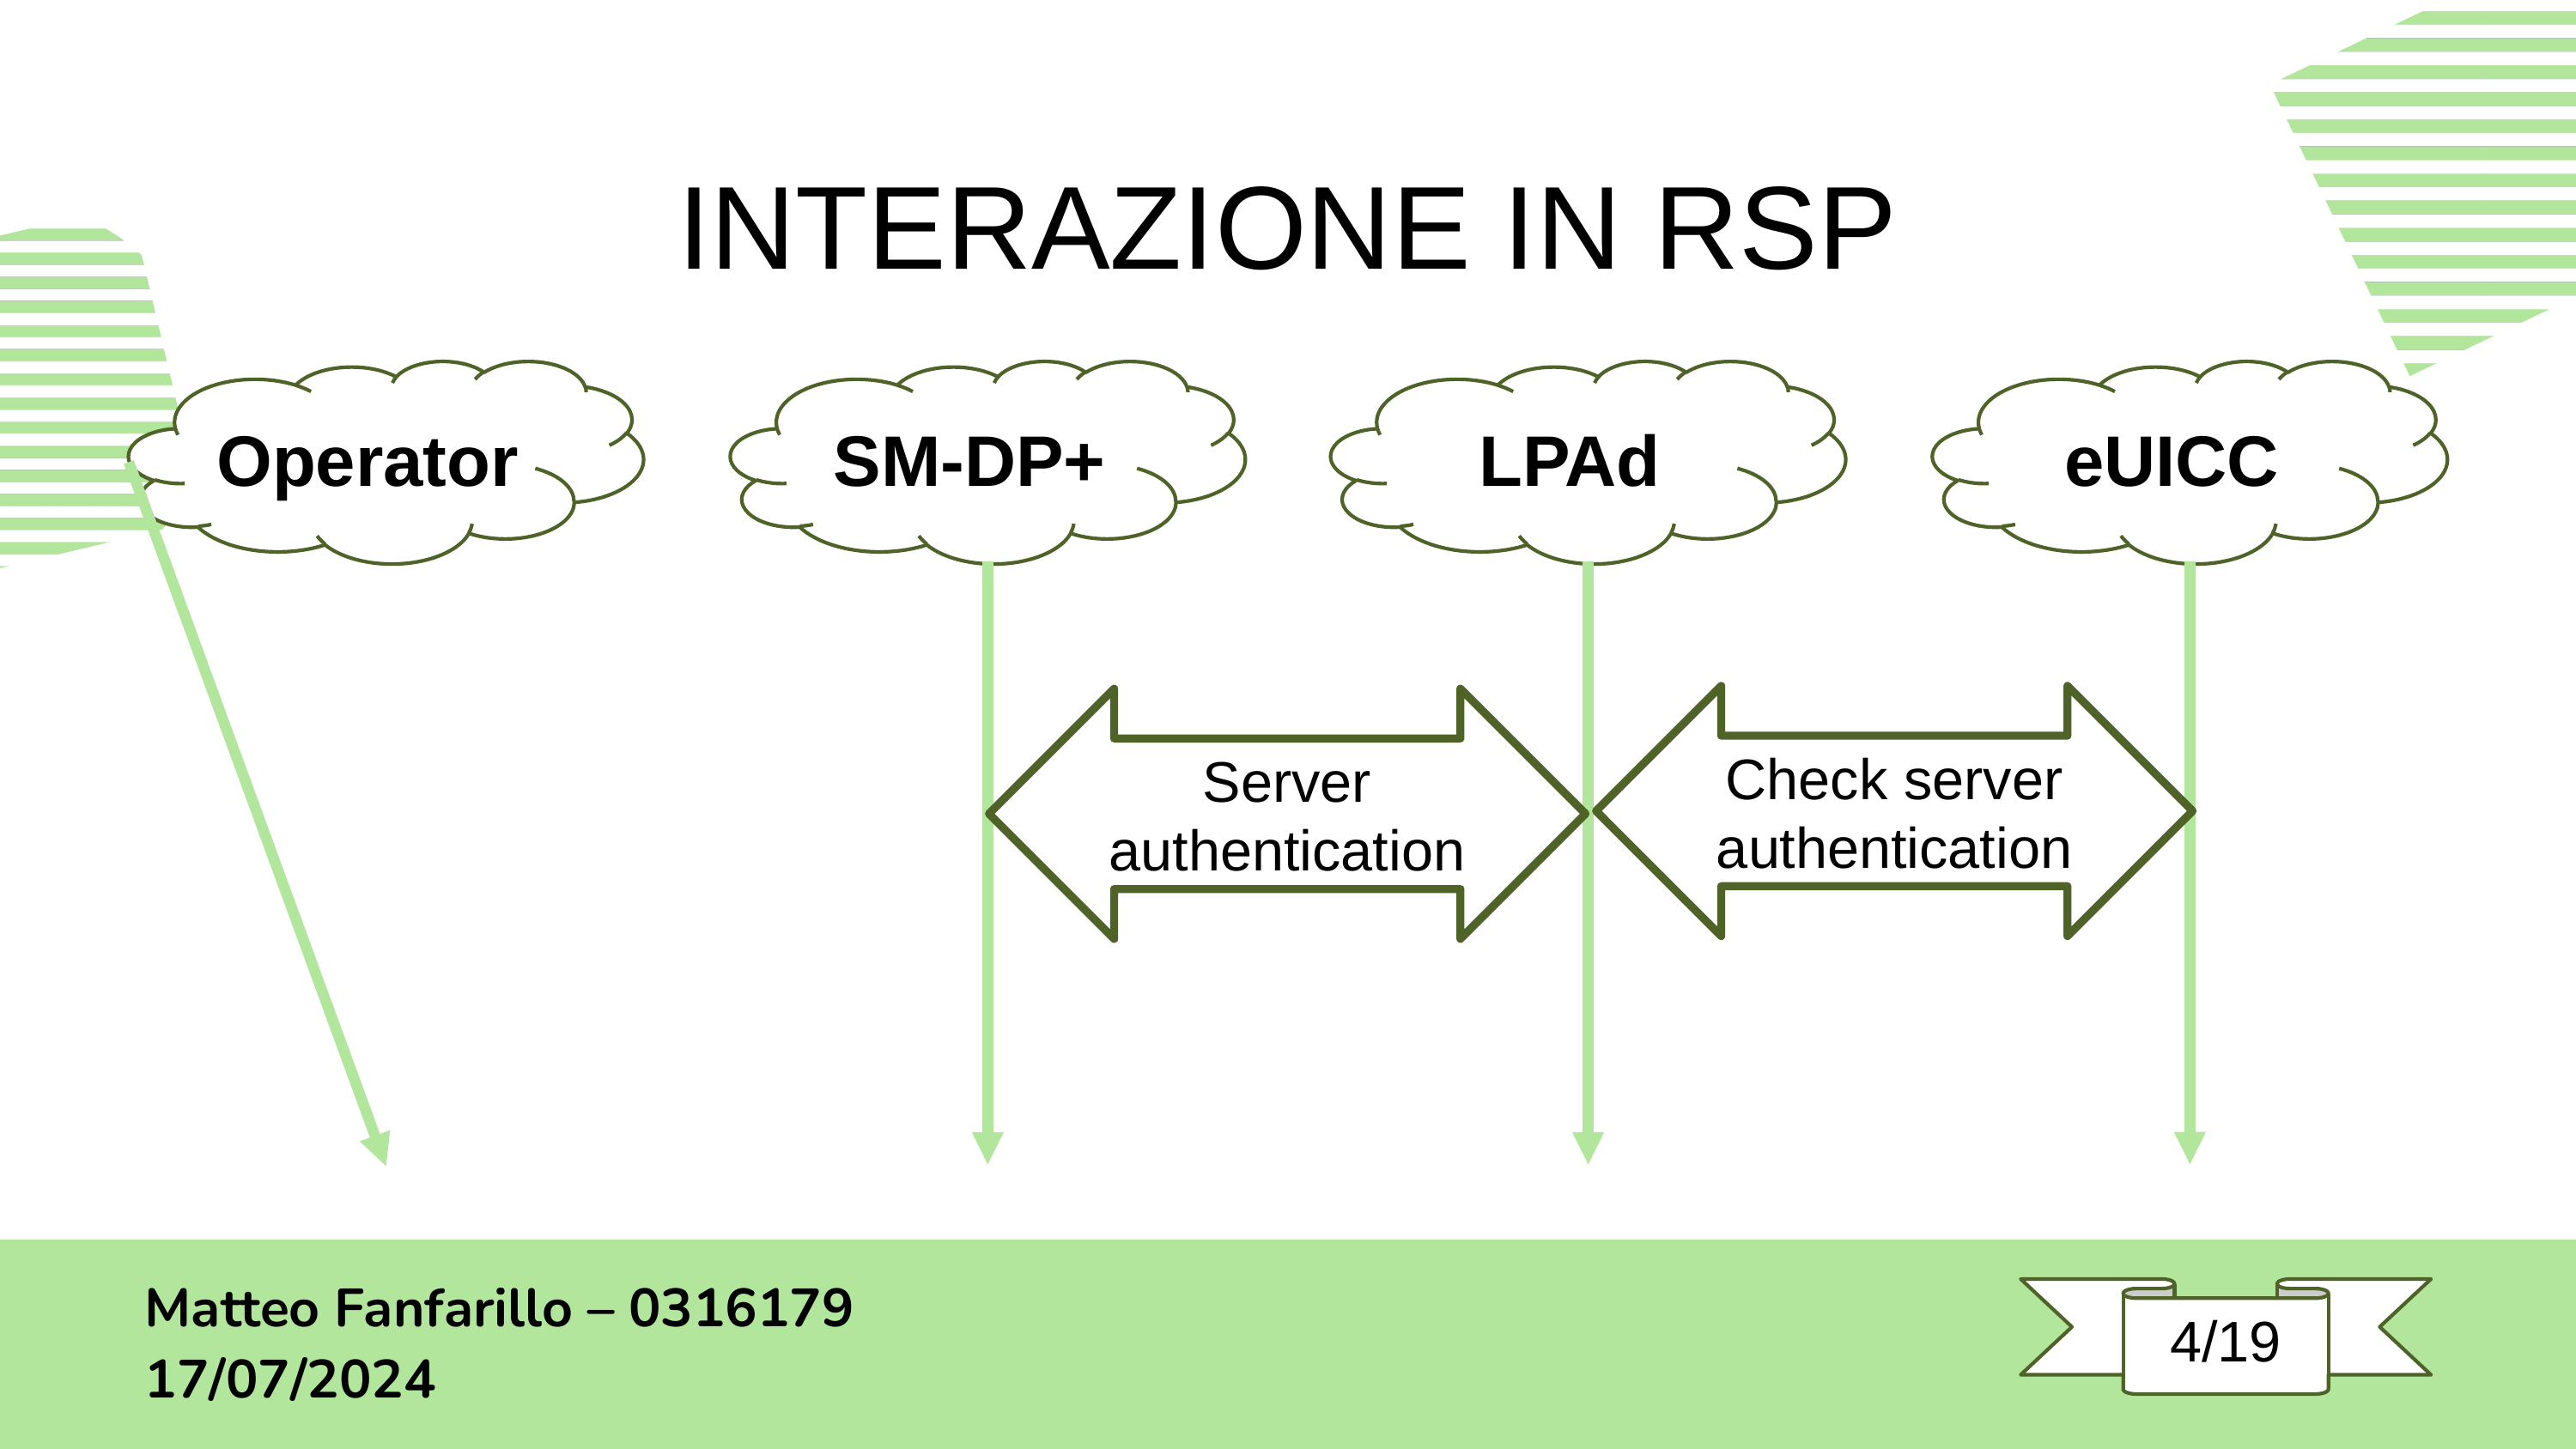

INTERAZIONE IN RSP

Operator
SM-DP+
LPAd
eUICC
Check server authentication
Server authentication

Matteo Fanfarillo – 0316179
4/19

17/07/2024